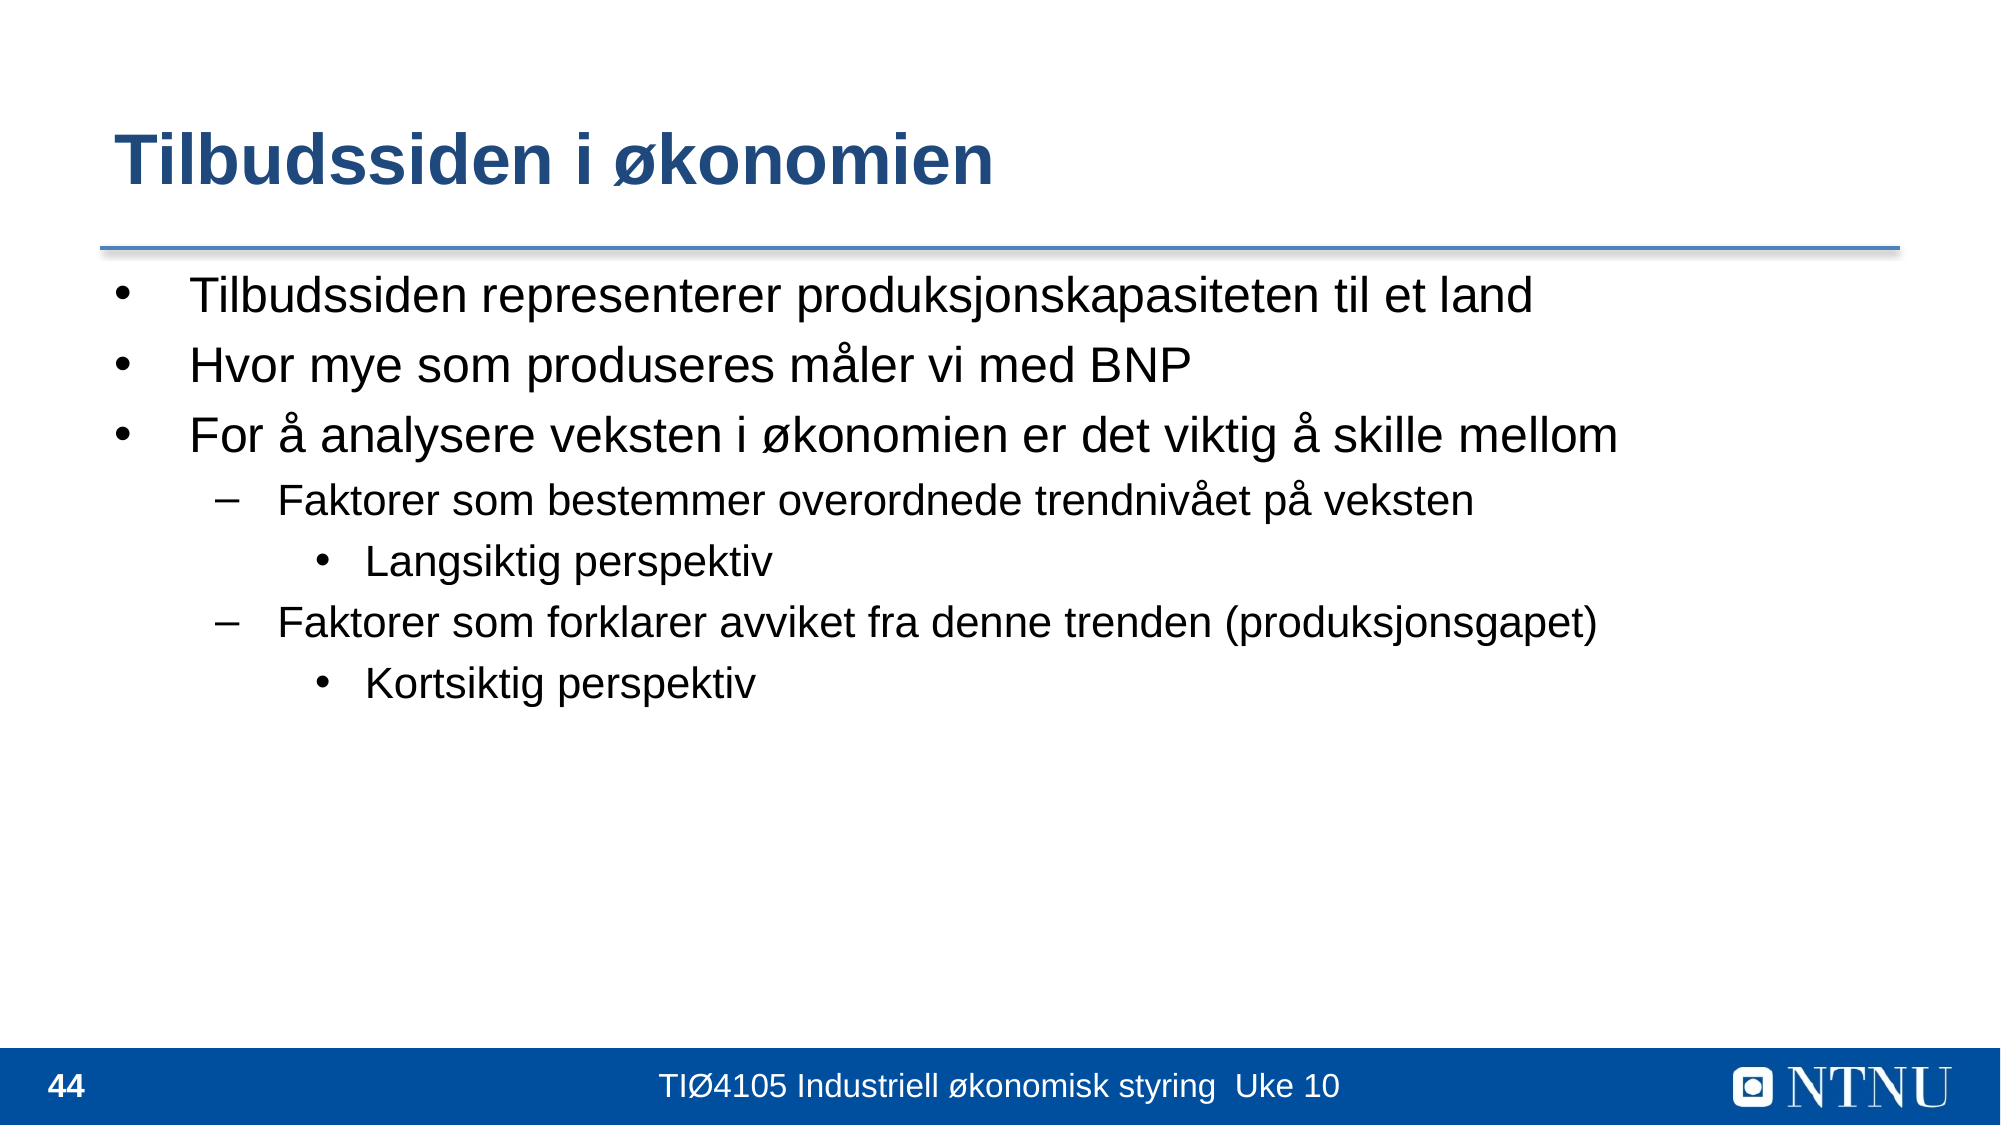

# Tilbudssiden i økonomien
Tilbudssiden representerer produksjonskapasiteten til et land
Hvor mye som produseres måler vi med BNP
For å analysere veksten i økonomien er det viktig å skille mellom
Faktorer som bestemmer overordnede trendnivået på veksten
Langsiktig perspektiv
Faktorer som forklarer avviket fra denne trenden (produksjonsgapet)
Kortsiktig perspektiv
44
TIØ4105 Industriell økonomisk styring  Uke 10